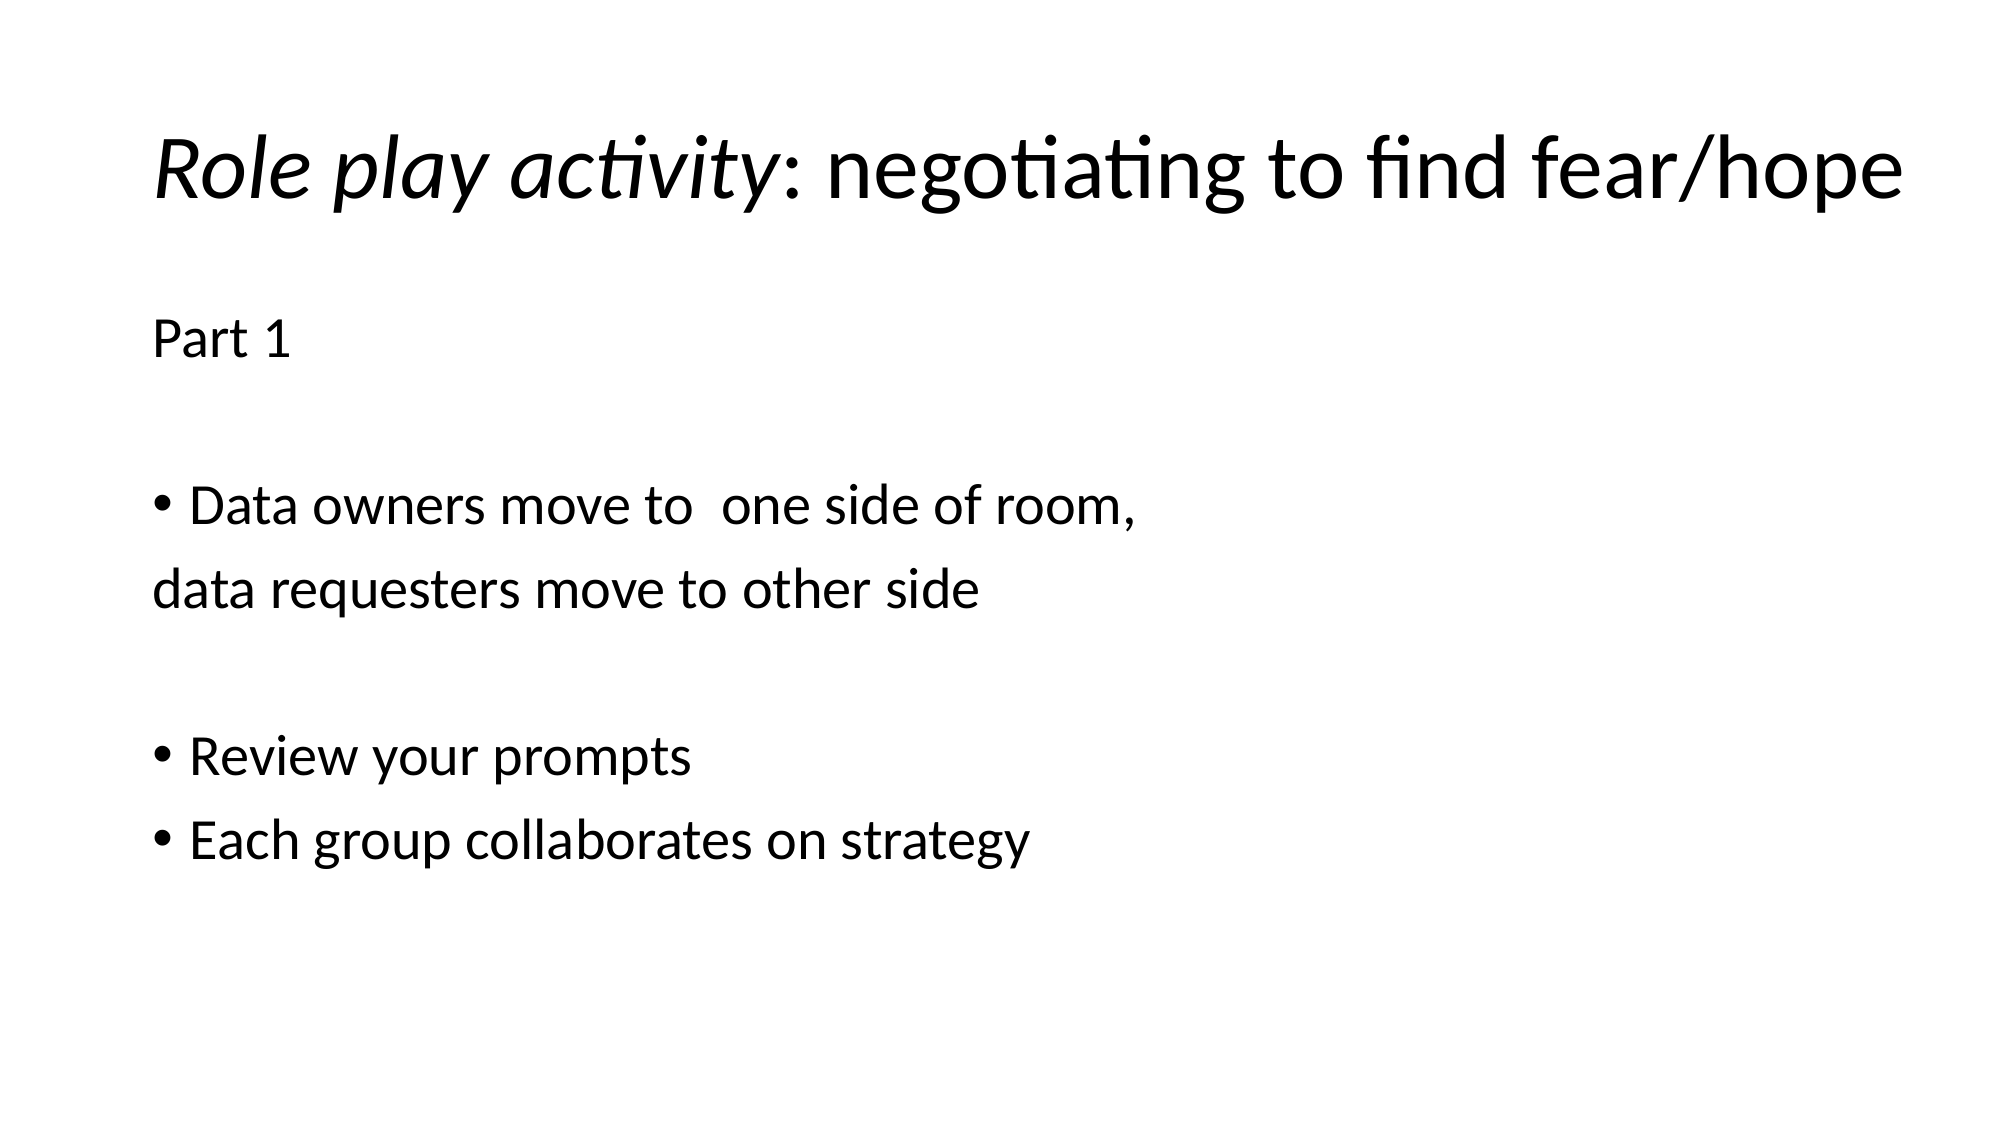

# Role play activity: negotiating to find fear/hope
Part 1

Data owners move to  one side of room,
data requesters move to other side

Review your prompts
Each group collaborates on strategy